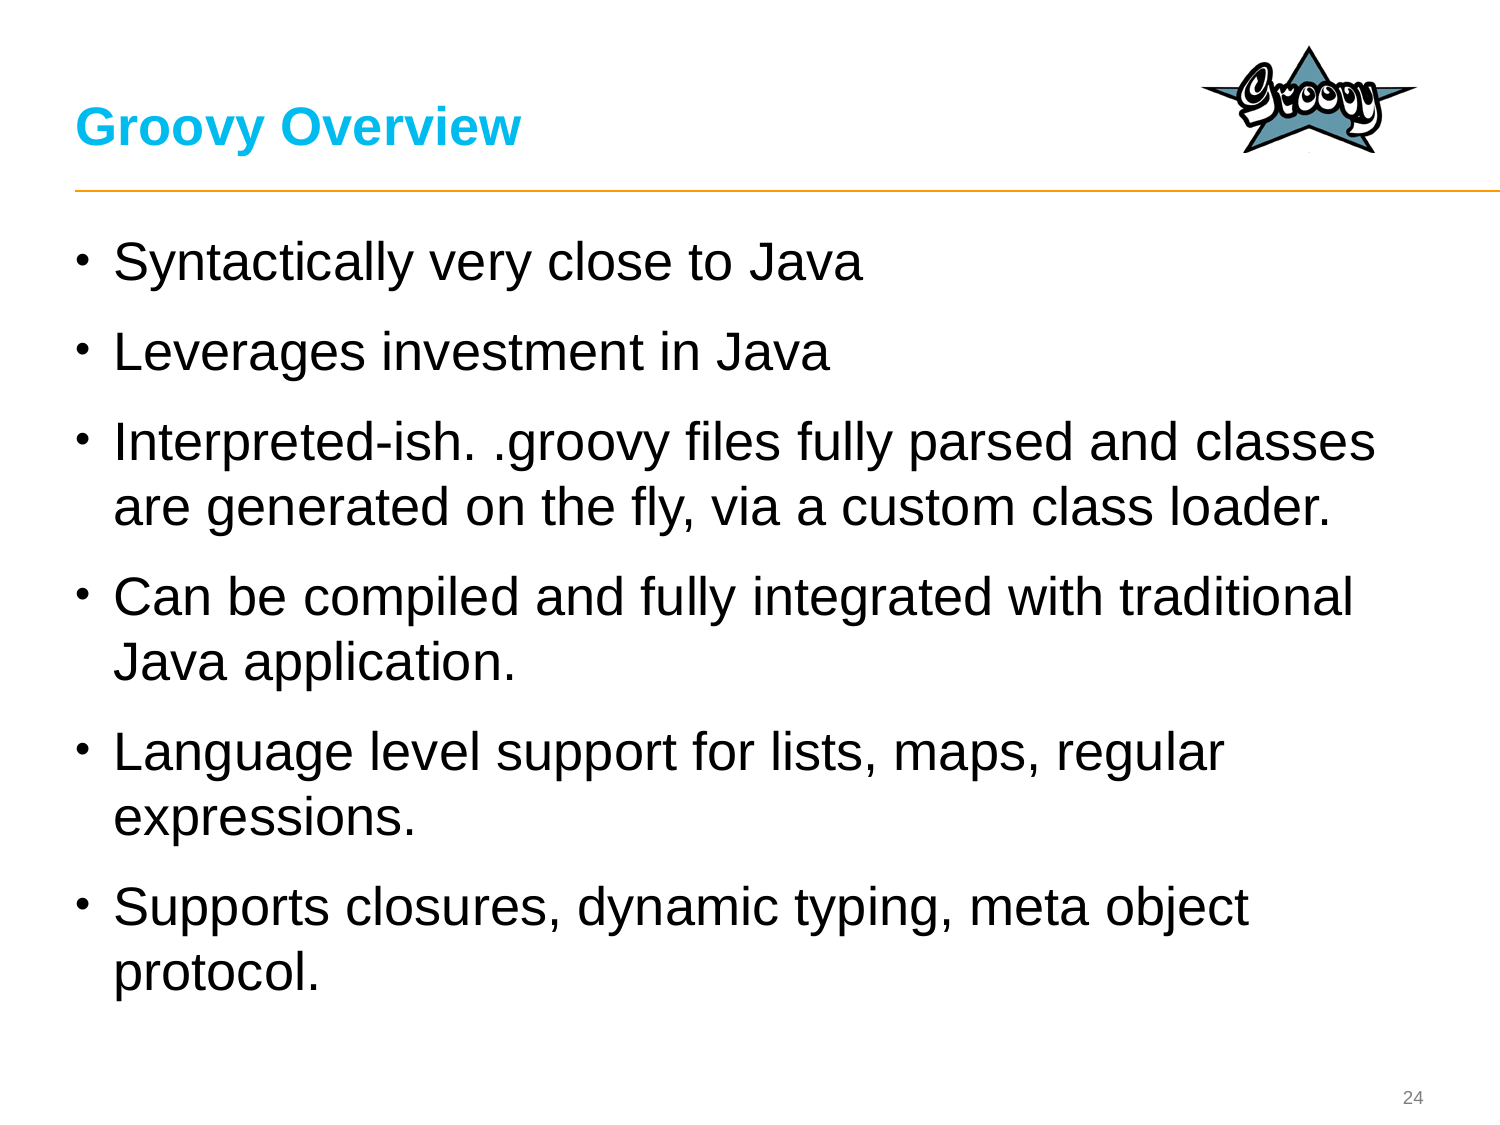

# Groovy Overview
Syntactically very close to Java
Leverages investment in Java
Interpreted-ish. .groovy files fully parsed and classes are generated on the fly, via a custom class loader.
Can be compiled and fully integrated with traditional Java application.
Language level support for lists, maps, regular expressions.
Supports closures, dynamic typing, meta object protocol.